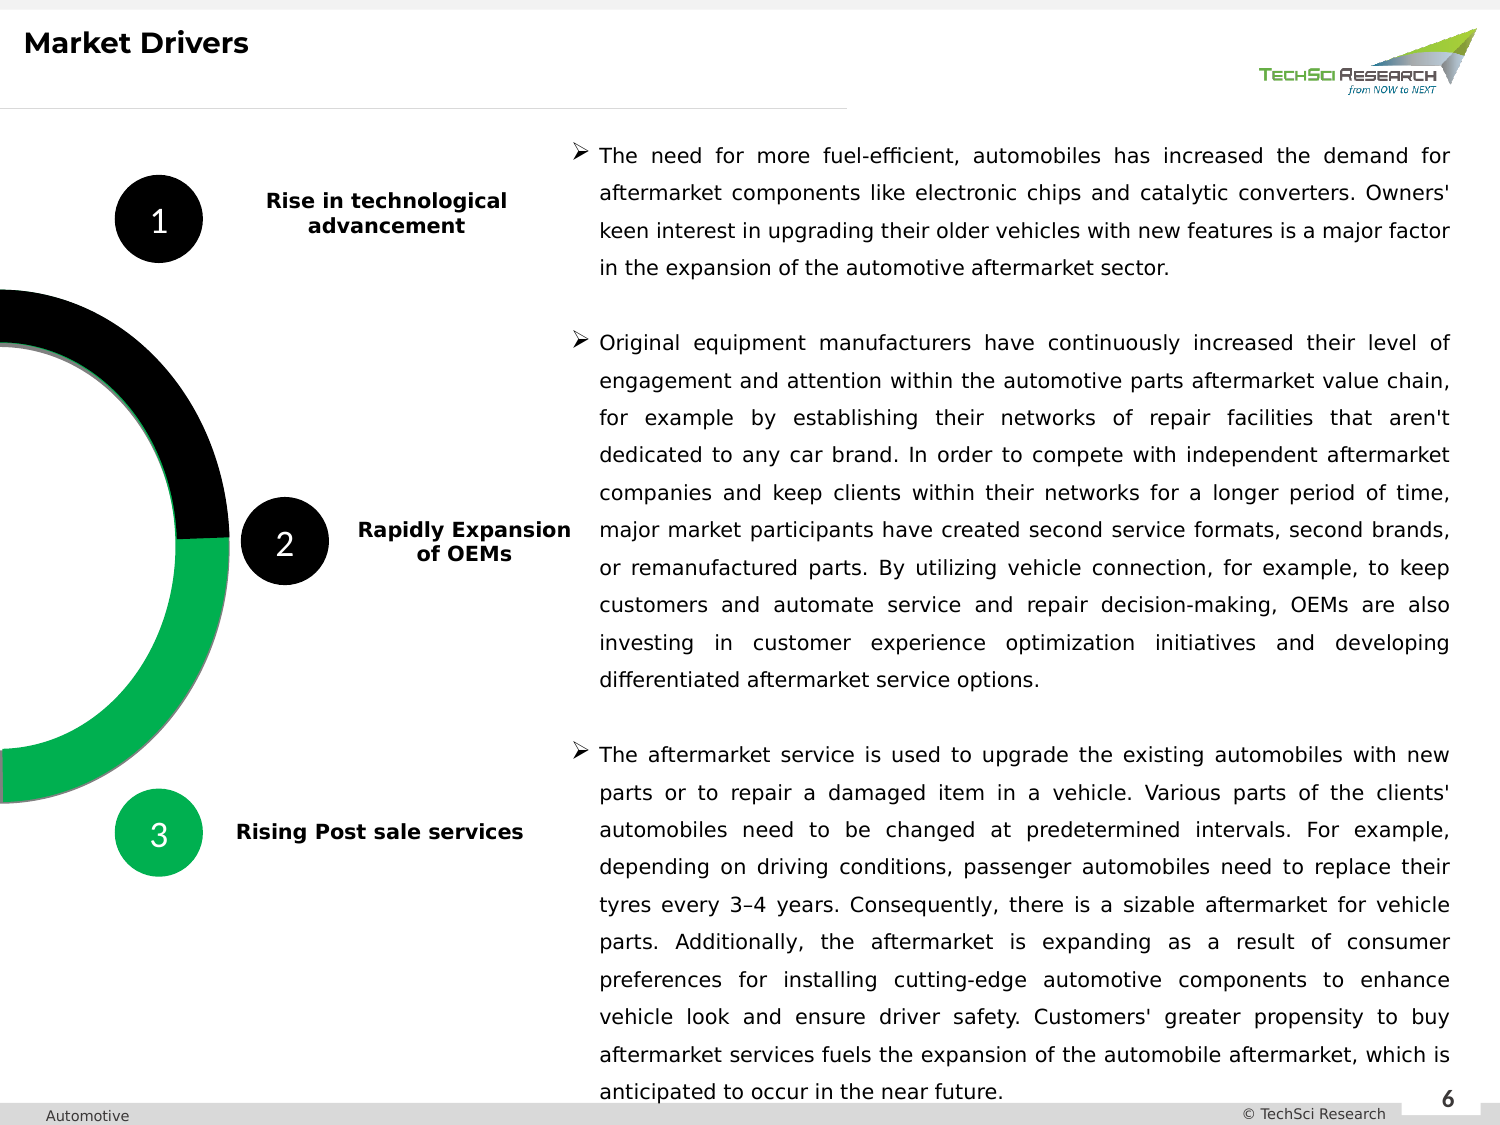

Market Drivers
The need for more fuel-efficient, automobiles has increased the demand for aftermarket components like electronic chips and catalytic converters. Owners' keen interest in upgrading their older vehicles with new features is a major factor in the expansion of the automotive aftermarket sector.
Original equipment manufacturers have continuously increased their level of engagement and attention within the automotive parts aftermarket value chain, for example by establishing their networks of repair facilities that aren't dedicated to any car brand. In order to compete with independent aftermarket companies and keep clients within their networks for a longer period of time, major market participants have created second service formats, second brands, or remanufactured parts. By utilizing vehicle connection, for example, to keep customers and automate service and repair decision-making, OEMs are also investing in customer experience optimization initiatives and developing differentiated aftermarket service options.
The aftermarket service is used to upgrade the existing automobiles with new parts or to repair a damaged item in a vehicle. Various parts of the clients' automobiles need to be changed at predetermined intervals. For example, depending on driving conditions, passenger automobiles need to replace their tyres every 3–4 years. Consequently, there is a sizable aftermarket for vehicle parts. Additionally, the aftermarket is expanding as a result of consumer preferences for installing cutting-edge automotive components to enhance vehicle look and ensure driver safety. Customers' greater propensity to buy aftermarket services fuels the expansion of the automobile aftermarket, which is anticipated to occur in the near future.
1
Rise in technological advancement

2
Rapidly Expansion of OEMs
3
Rising Post sale services